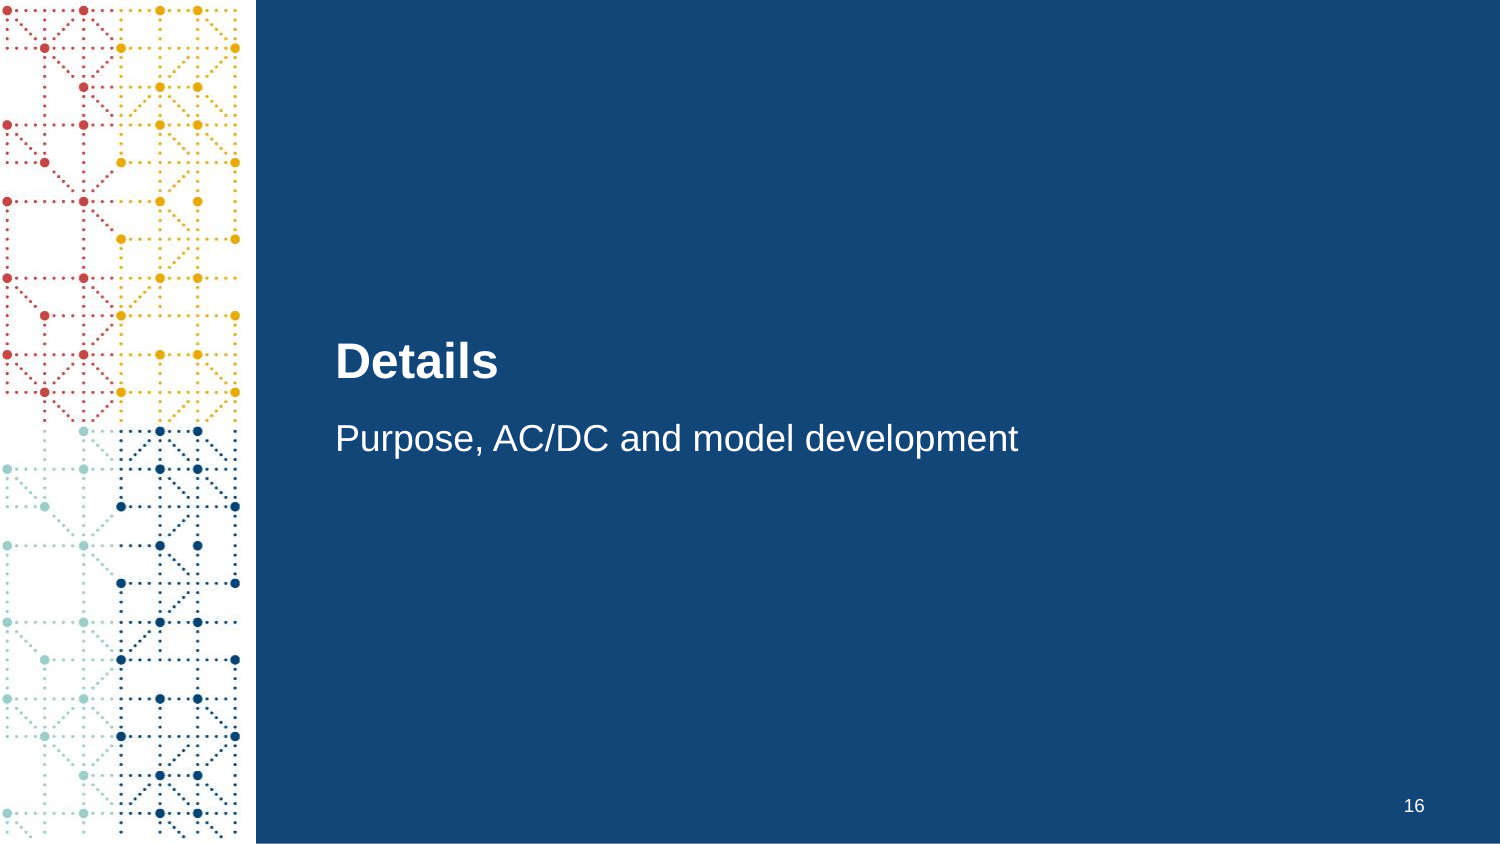

# Details
Purpose, AC/DC and model development

16